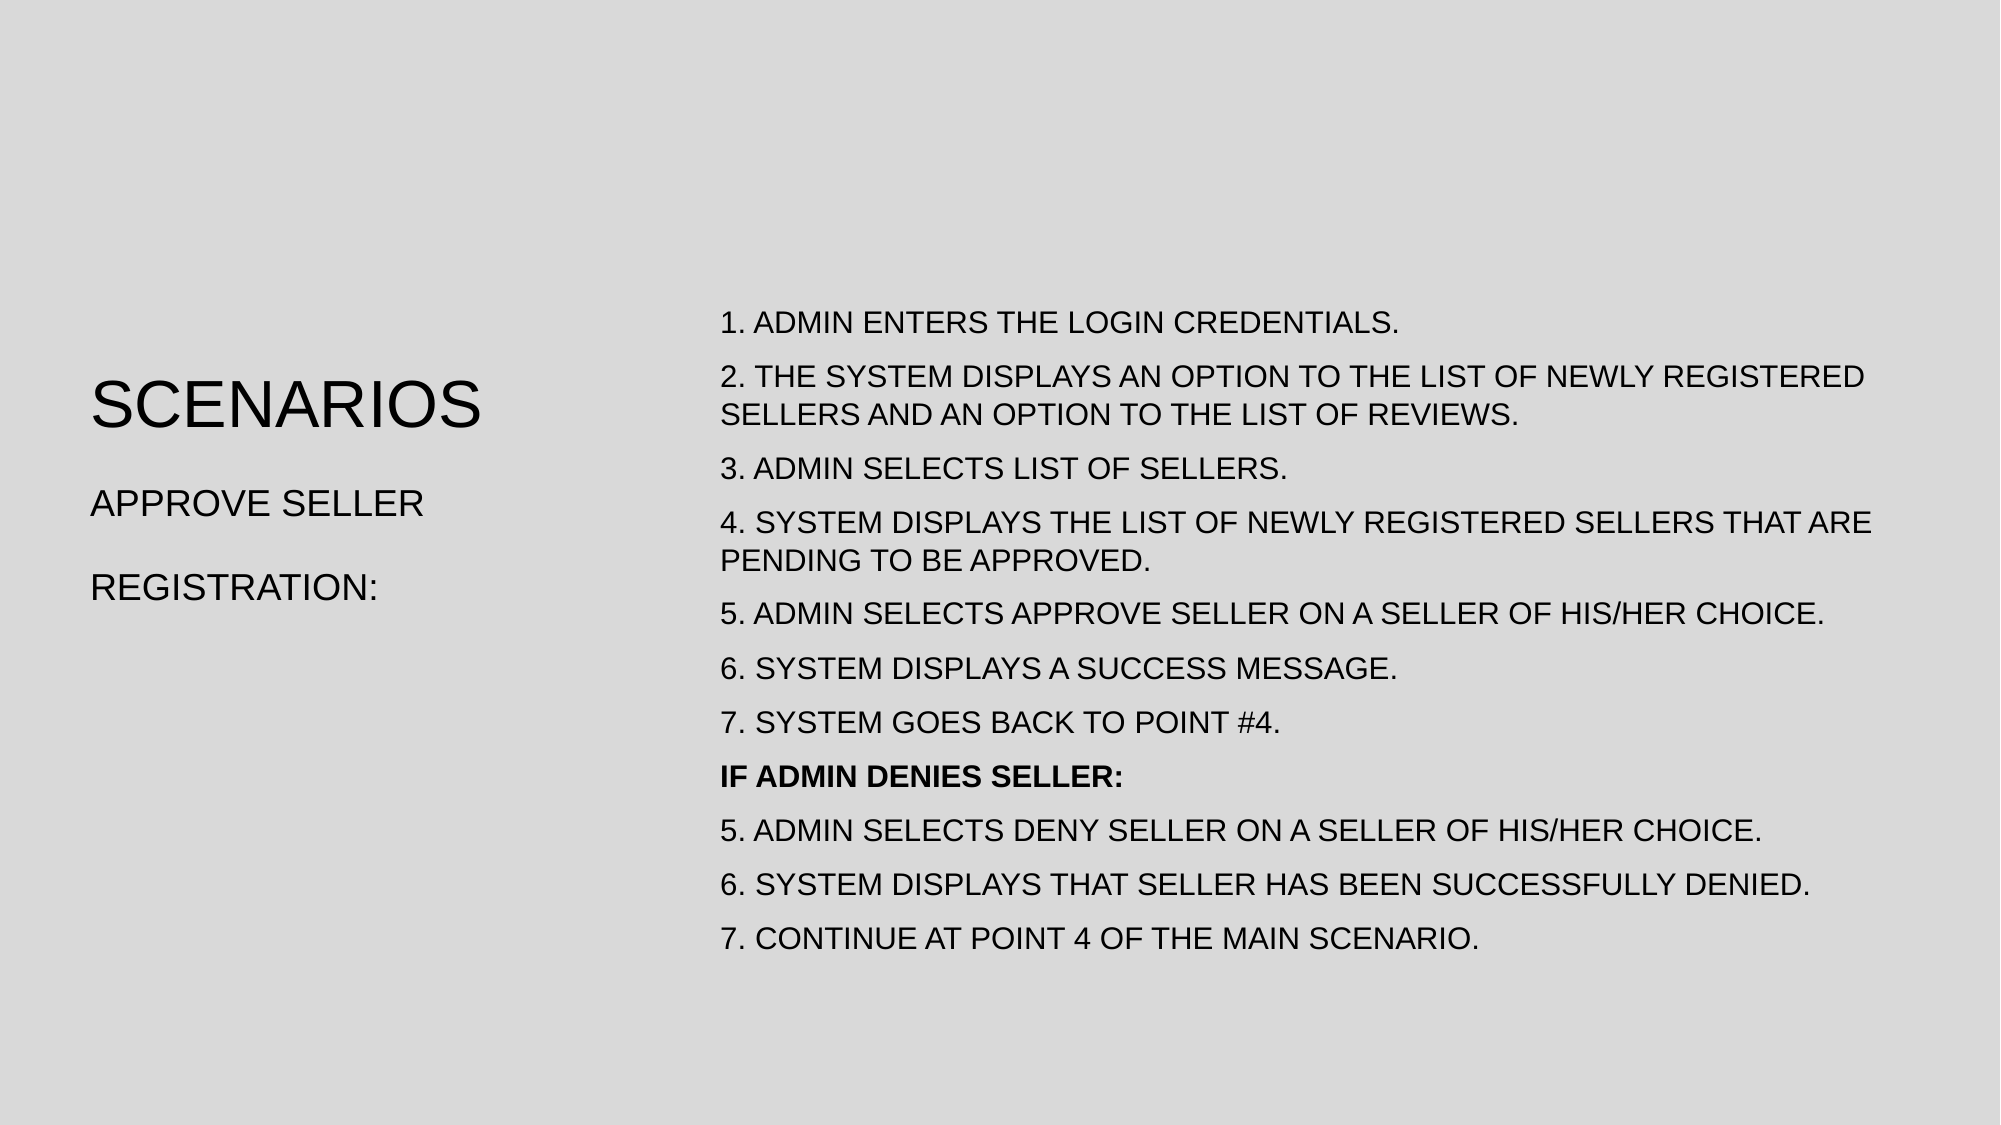

1. Admin enters the login credentials.
2. The system displays an option to the list of newly registered sellers and an option to the list of reviews.
3. Admin selects list of sellers.
4. System displays the list of newly registered sellers that are pending to be approved.
5. Admin selects approve seller on a seller of his/her choice.
6. System displays a success message.
7. System goes back to point #4.
If admin denies seller:
5. Admin selects deny seller on a seller of his/her choice.
6. System displays that seller has been successfully denied.
7. Continue at point 4 of the main scenario.
# Scenarios approve seller registration: